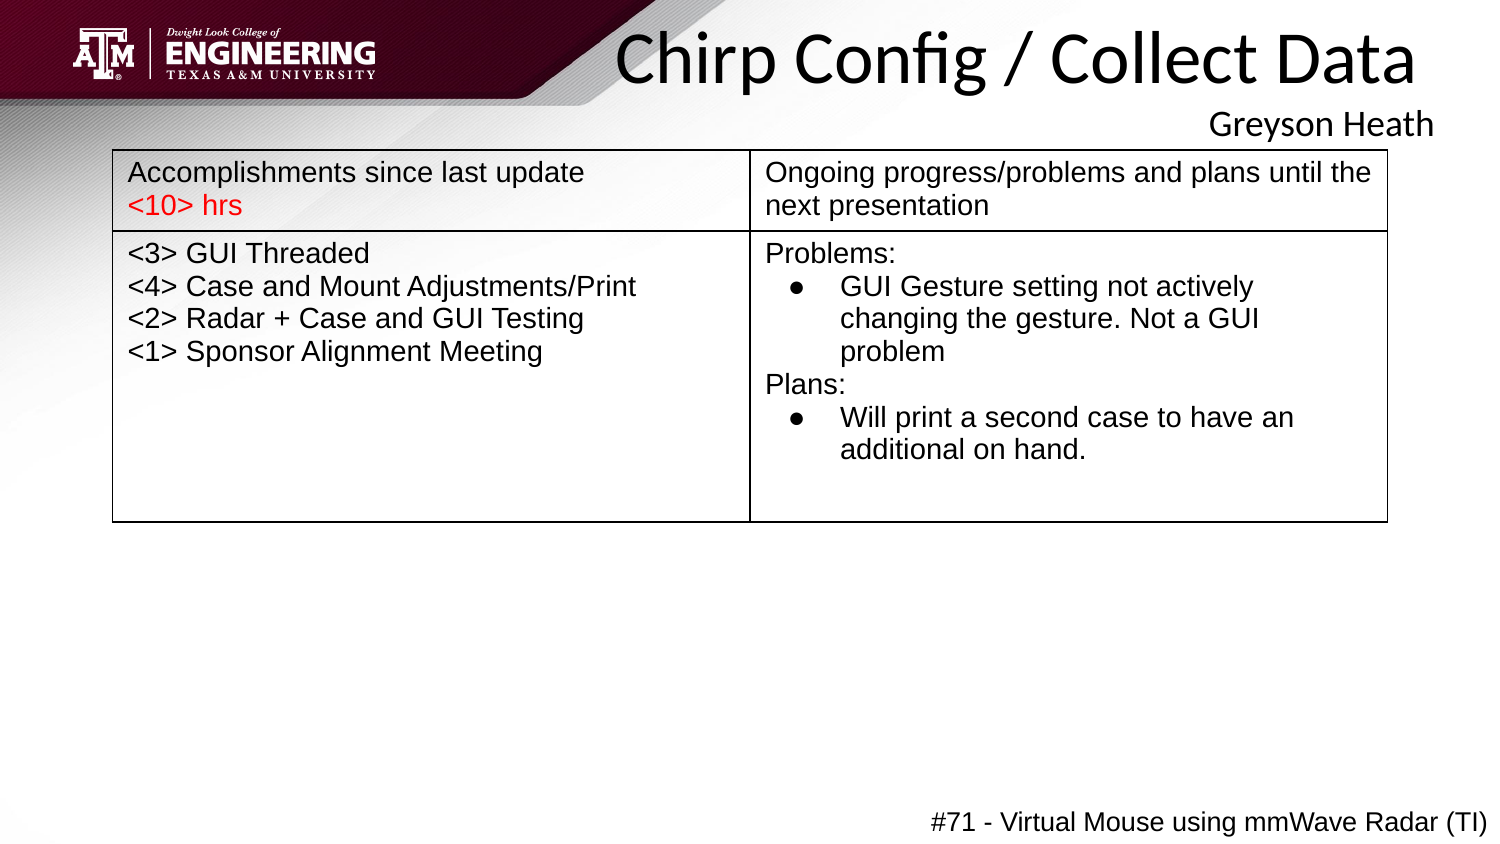

Chirp Config / Collect Data
 				Greyson Heath
| Accomplishments since last update <10> hrs | Ongoing progress/problems and plans until the next presentation |
| --- | --- |
| <3> GUI Threaded <4> Case and Mount Adjustments/Print <2> Radar + Case and GUI Testing <1> Sponsor Alignment Meeting | Problems: GUI Gesture setting not actively changing the gesture. Not a GUI problem Plans: Will print a second case to have an additional on hand. |
#71 - Virtual Mouse using mmWave Radar (TI)